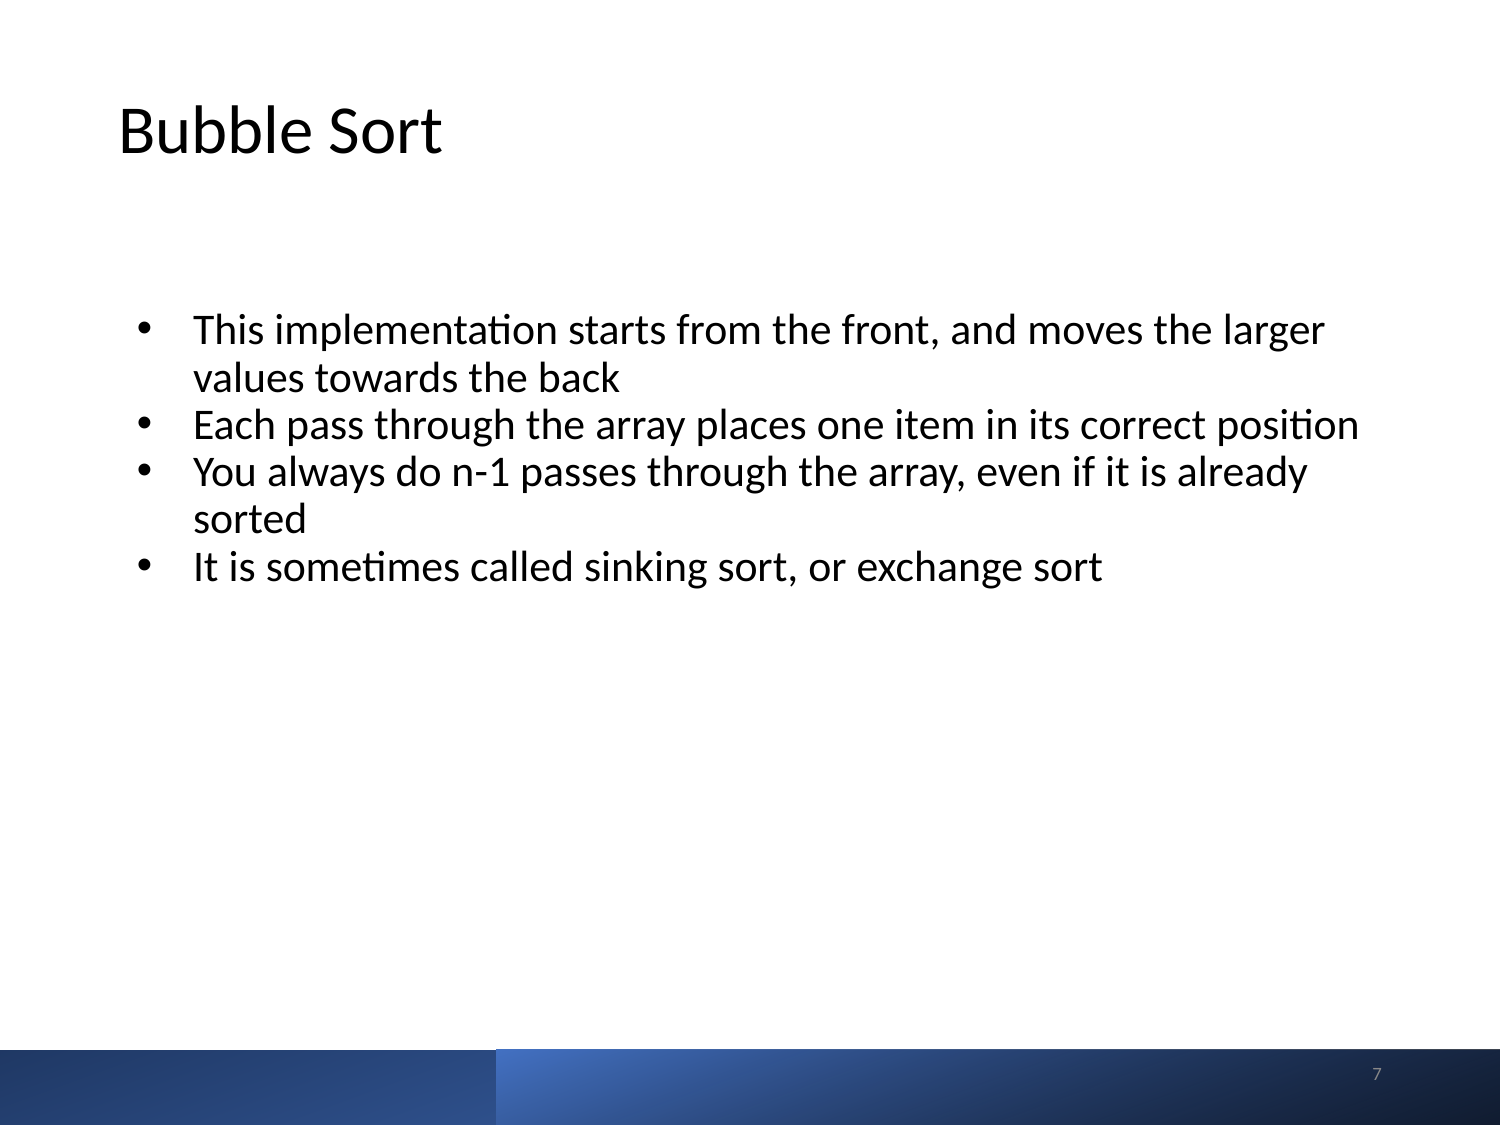

# Bubble Sort

This implementation starts from the front, and moves the larger values towards the back
Each pass through the array places one item in its correct position
You always do n-1 passes through the array, even if it is already sorted
It is sometimes called sinking sort, or exchange sort

7